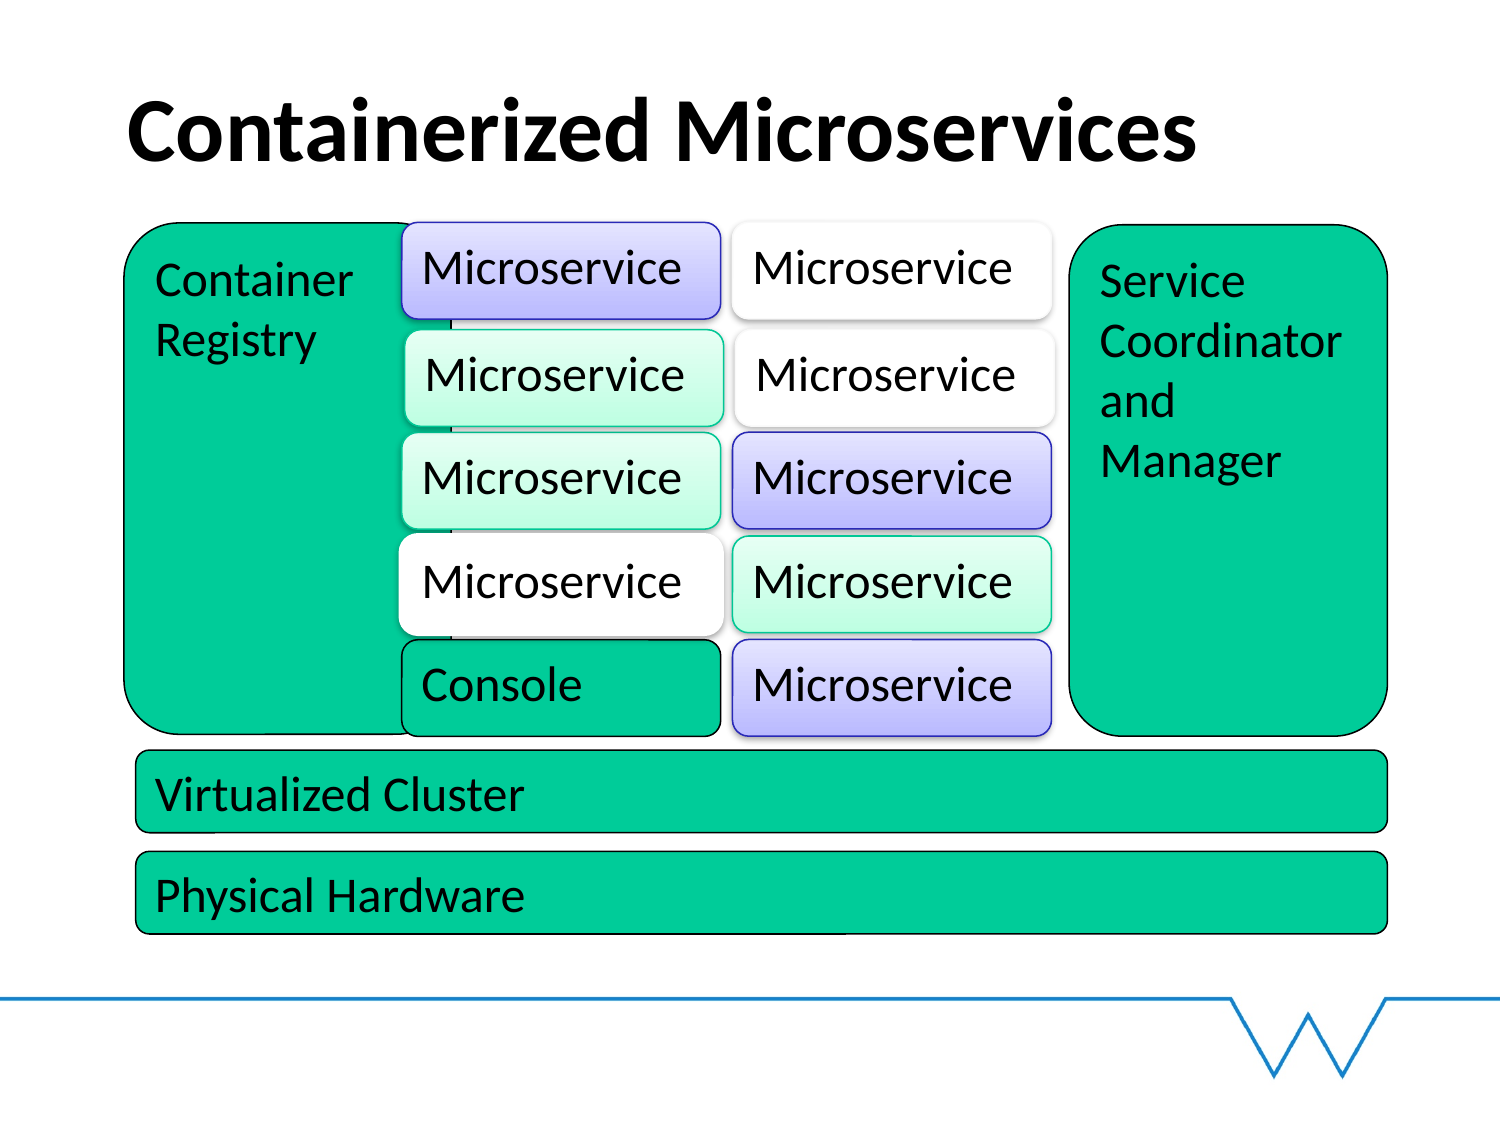

# Containerized Microservices
Microservice
Microservice
Container
Registry
Service
Coordinator and
Manager
Microservice
Microservice
Microservice
Microservice
Microservice
Microservice
Microservice
Console
Virtualized Cluster
Physical Hardware